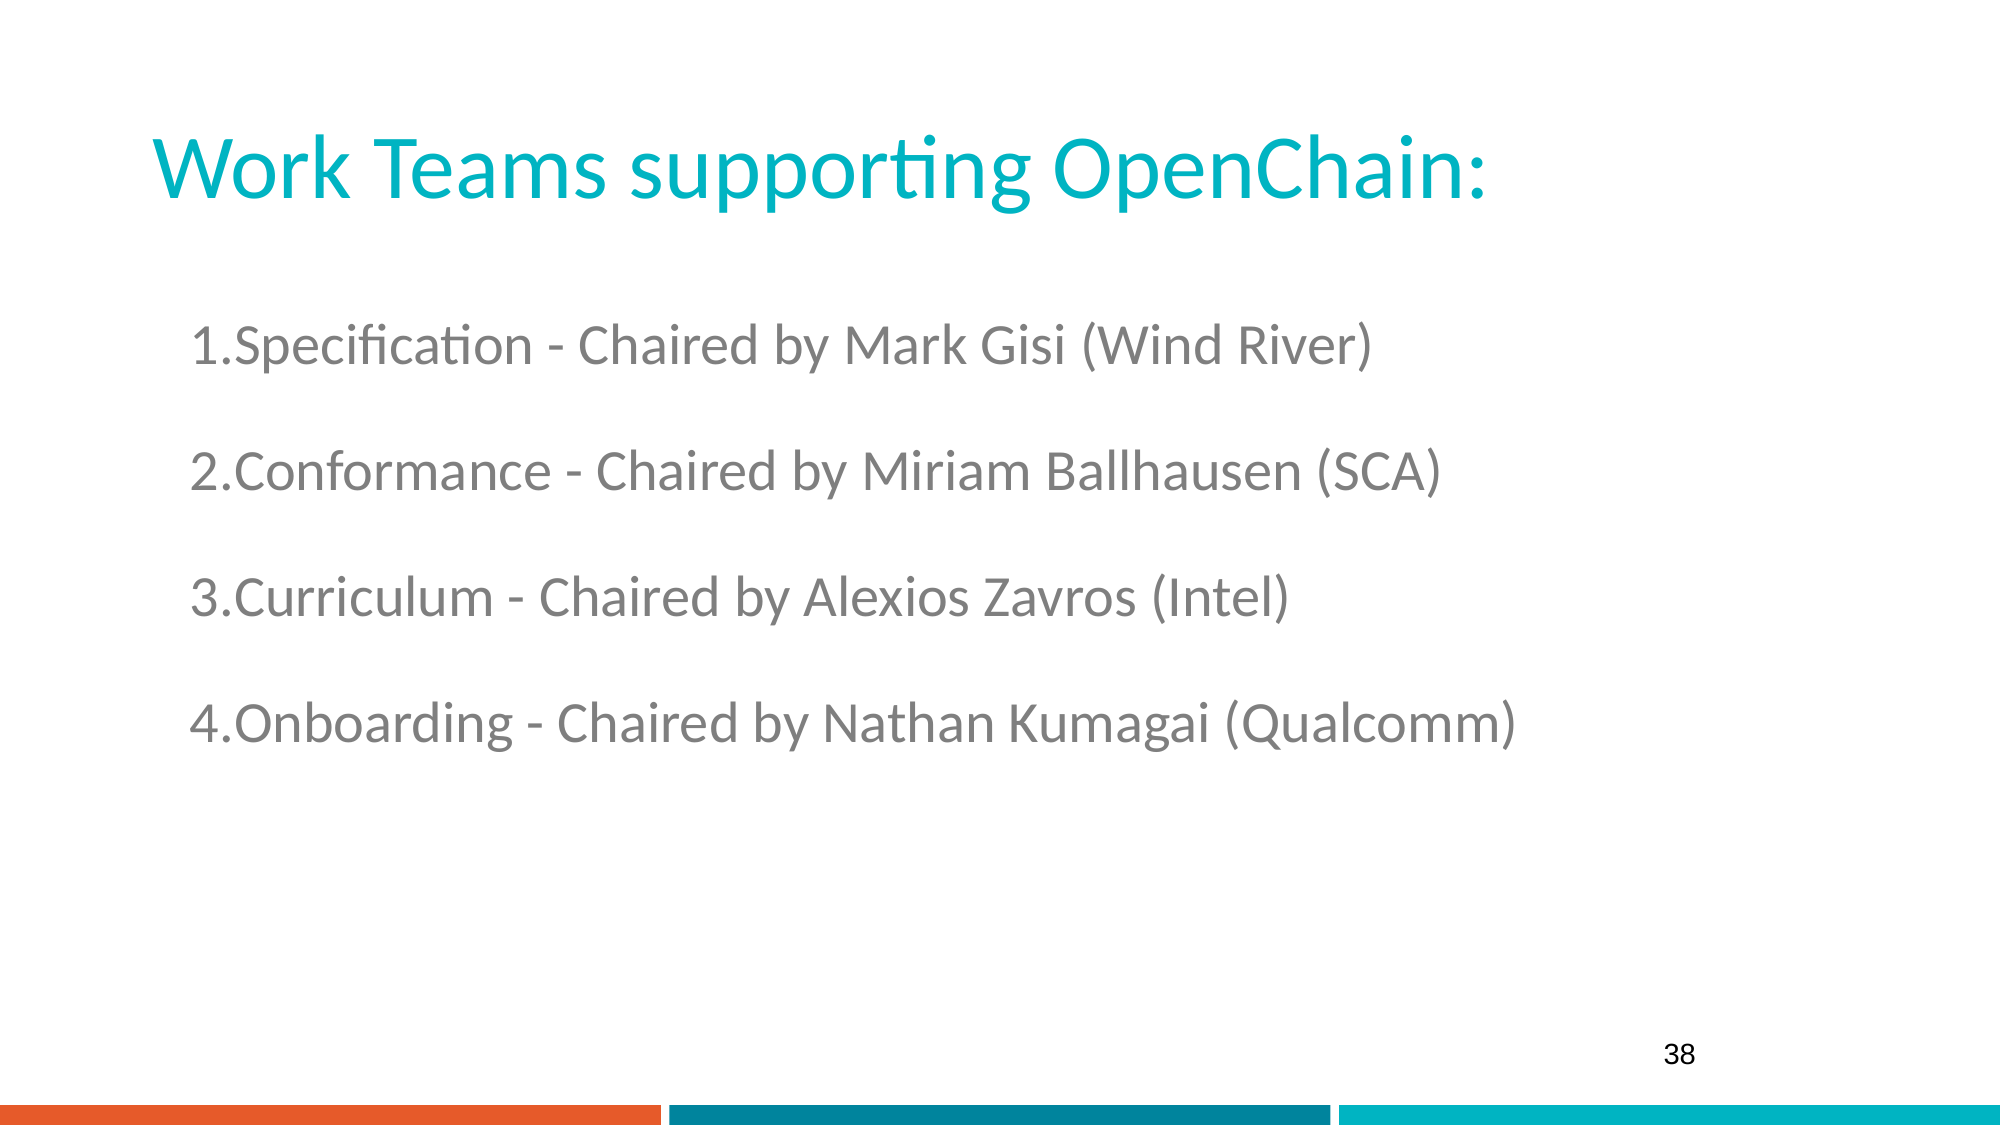

# Work Teams supporting OpenChain:
Specification - Chaired by Mark Gisi (Wind River)

Conformance - Chaired by Miriam Ballhausen (SCA)

Curriculum - Chaired by Alexios Zavros (Intel)

Onboarding - Chaired by Nathan Kumagai (Qualcomm)
38